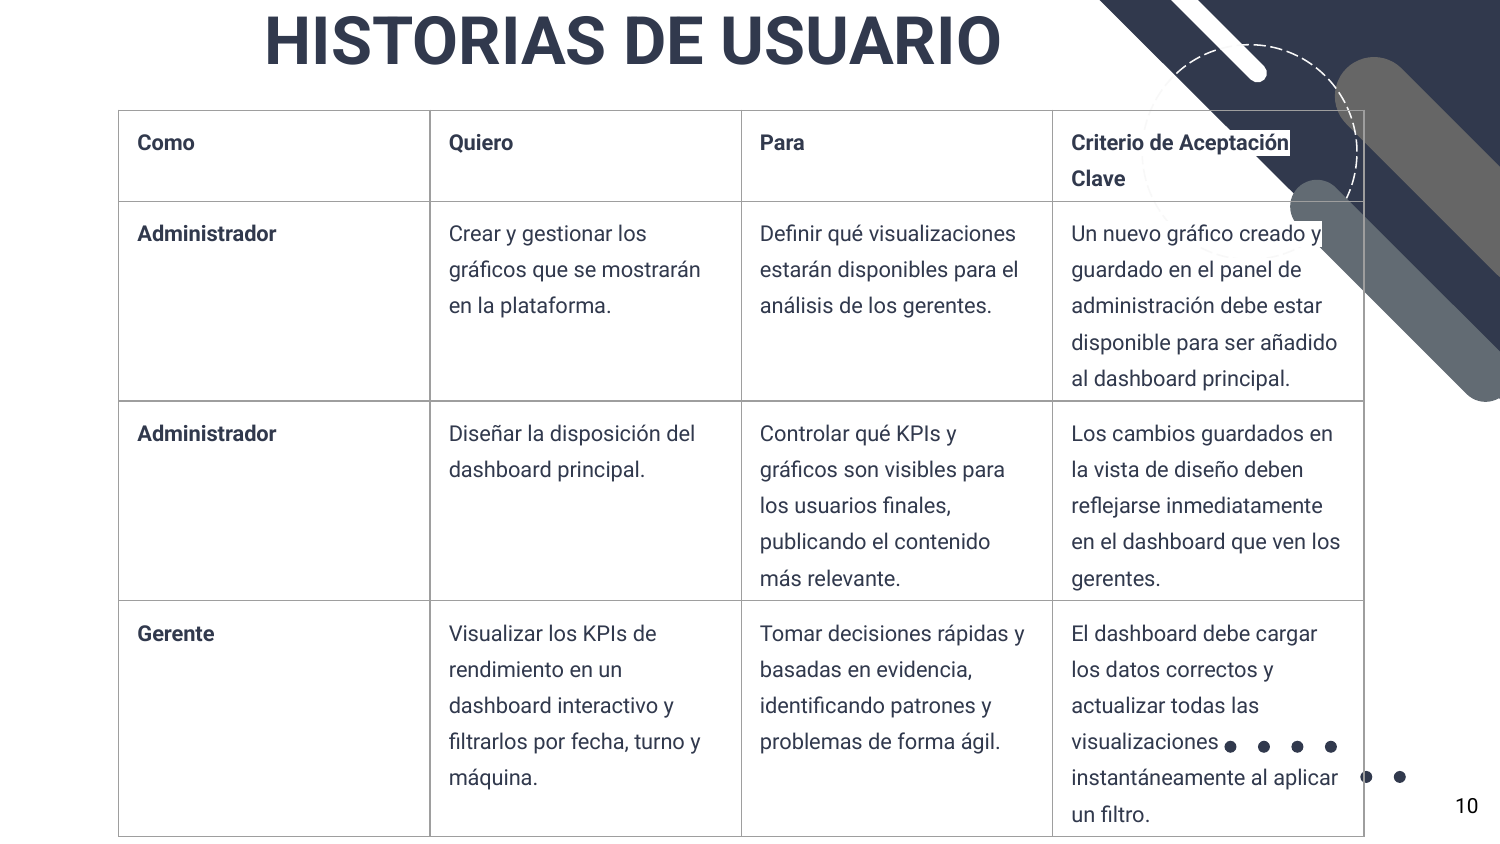

# HISTORIAS DE USUARIO
| Como | Quiero | Para | Criterio de Aceptación Clave |
| --- | --- | --- | --- |
| Administrador | Crear y gestionar los gráficos que se mostrarán en la plataforma. | Definir qué visualizaciones estarán disponibles para el análisis de los gerentes. | Un nuevo gráfico creado y guardado en el panel de administración debe estar disponible para ser añadido al dashboard principal. |
| Administrador | Diseñar la disposición del dashboard principal. | Controlar qué KPIs y gráficos son visibles para los usuarios finales, publicando el contenido más relevante. | Los cambios guardados en la vista de diseño deben reflejarse inmediatamente en el dashboard que ven los gerentes. |
| Gerente | Visualizar los KPIs de rendimiento en un dashboard interactivo y filtrarlos por fecha, turno y máquina. | Tomar decisiones rápidas y basadas en evidencia, identificando patrones y problemas de forma ágil. | El dashboard debe cargar los datos correctos y actualizar todas las visualizaciones instantáneamente al aplicar un filtro. |
10